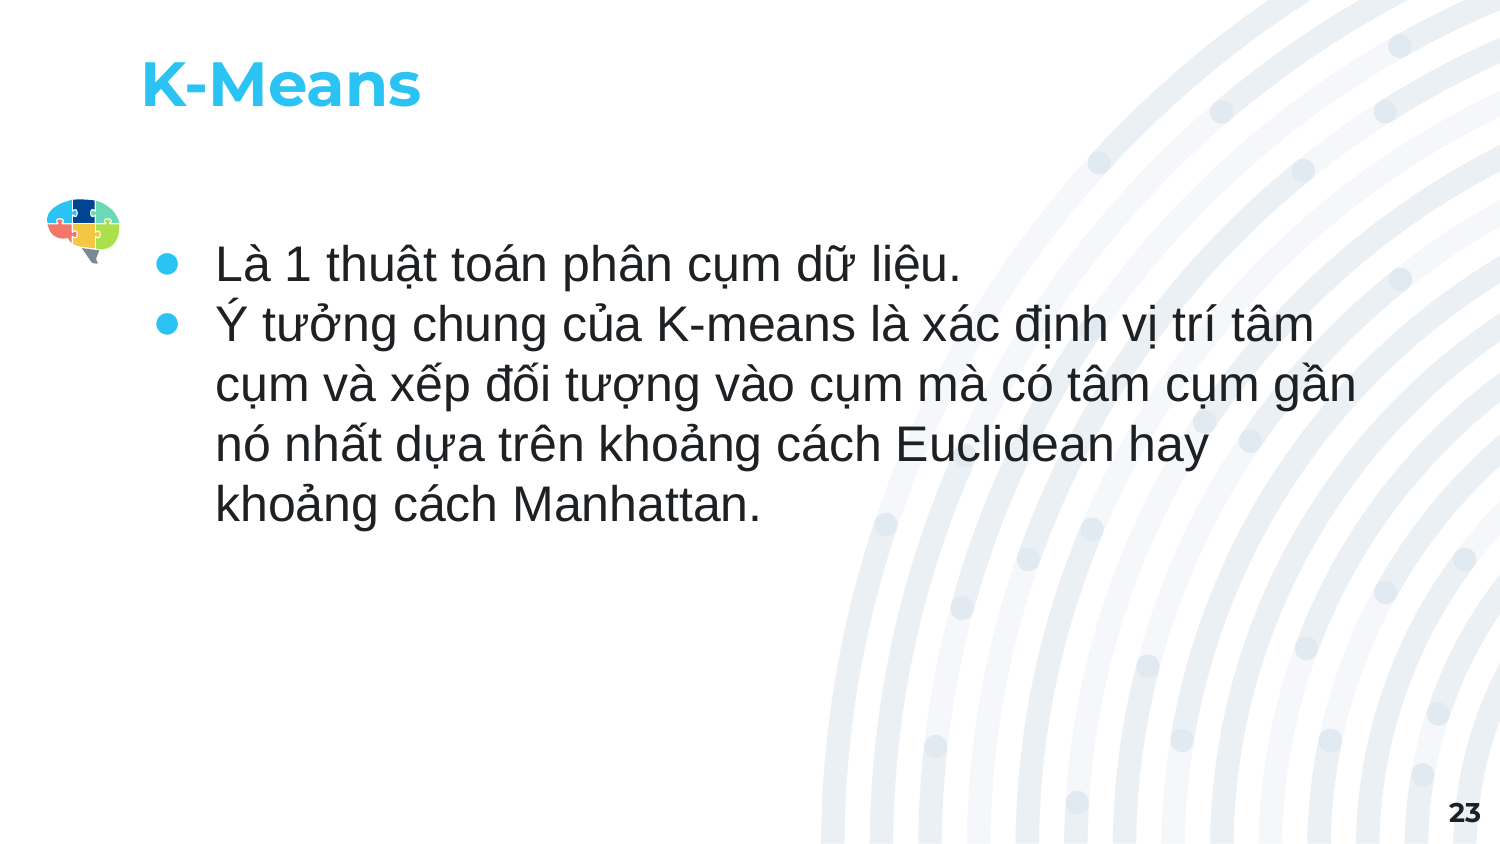

# K-Means

Là 1 thuật toán phân cụm dữ liệu.
Ý tưởng chung của K-means là xác định vị trí tâm cụm và xếp đối tượng vào cụm mà có tâm cụm gần nó nhất dựa trên khoảng cách Euclidean hay khoảng cách Manhattan.
23